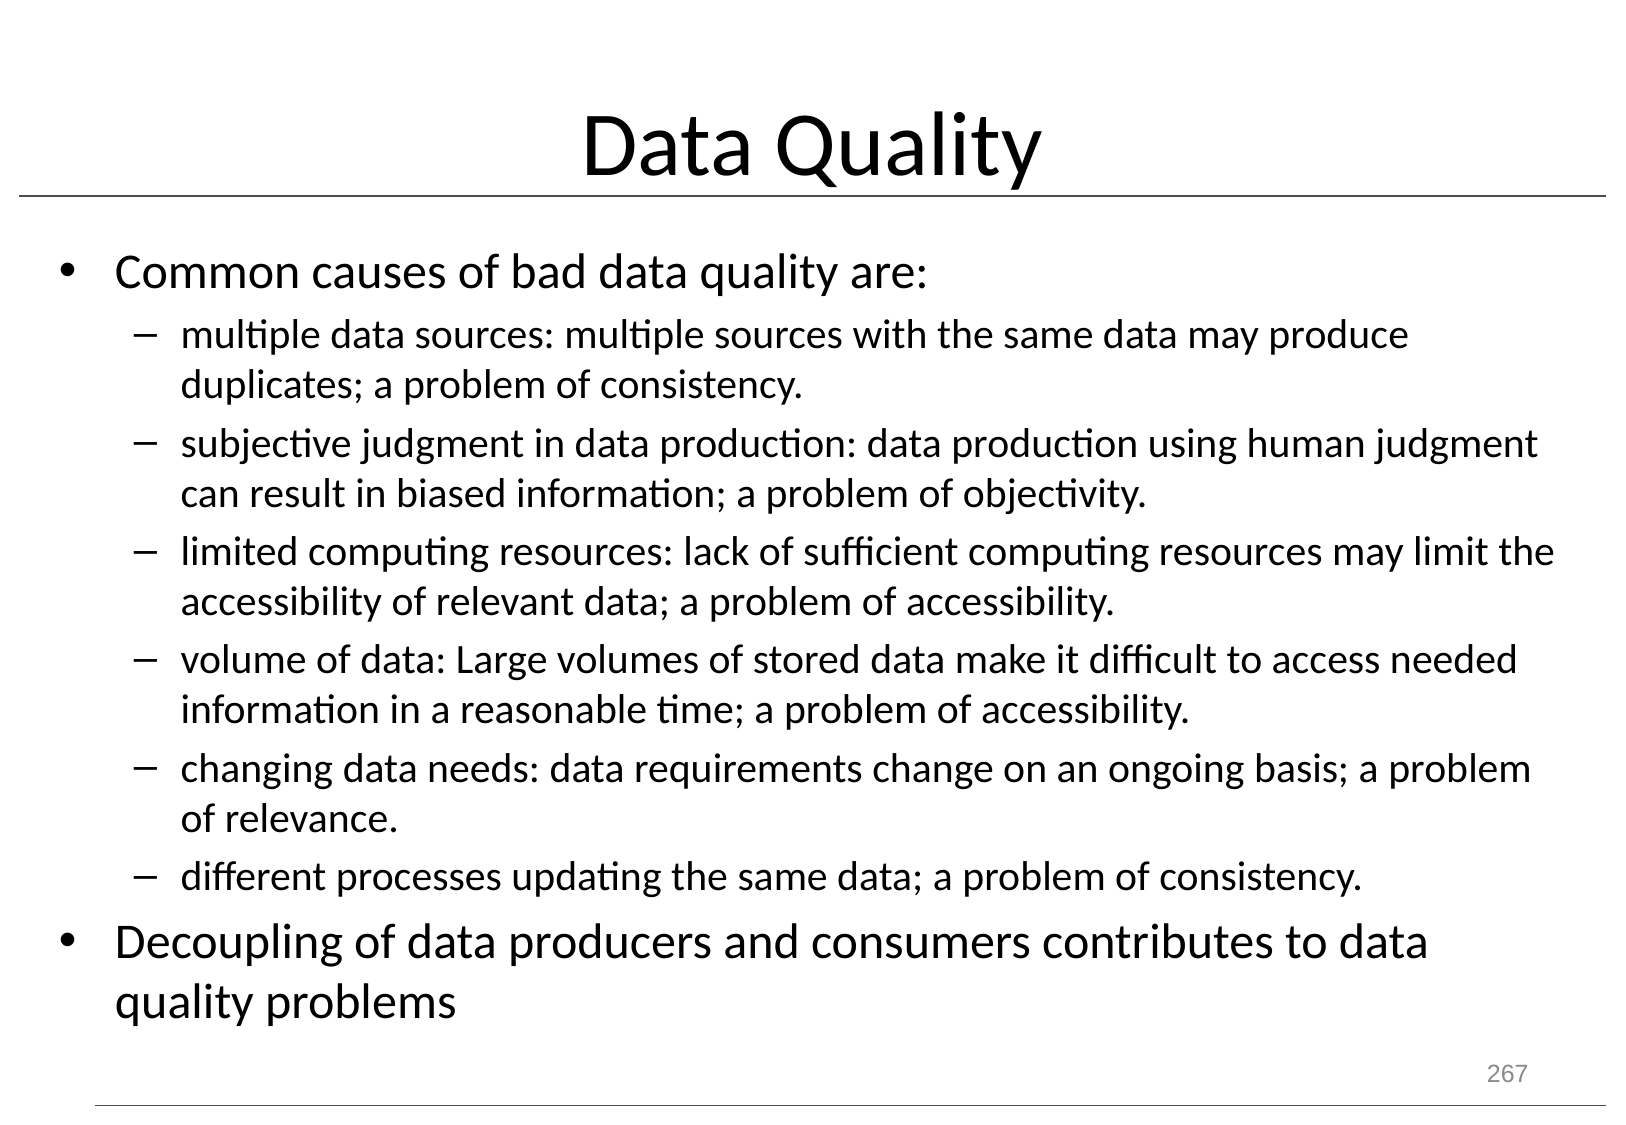

# Data Quality
Common causes of bad data quality are:
multiple data sources: multiple sources with the same data may produce duplicates; a problem of consistency.
subjective judgment in data production: data production using human judgment can result in biased information; a problem of objectivity.
limited computing resources: lack of sufficient computing resources may limit the accessibility of relevant data; a problem of accessibility.
volume of data: Large volumes of stored data make it difficult to access needed information in a reasonable time; a problem of accessibility.
changing data needs: data requirements change on an ongoing basis; a problem of relevance.
different processes updating the same data; a problem of consistency.
Decoupling of data producers and consumers contributes to data quality problems

267